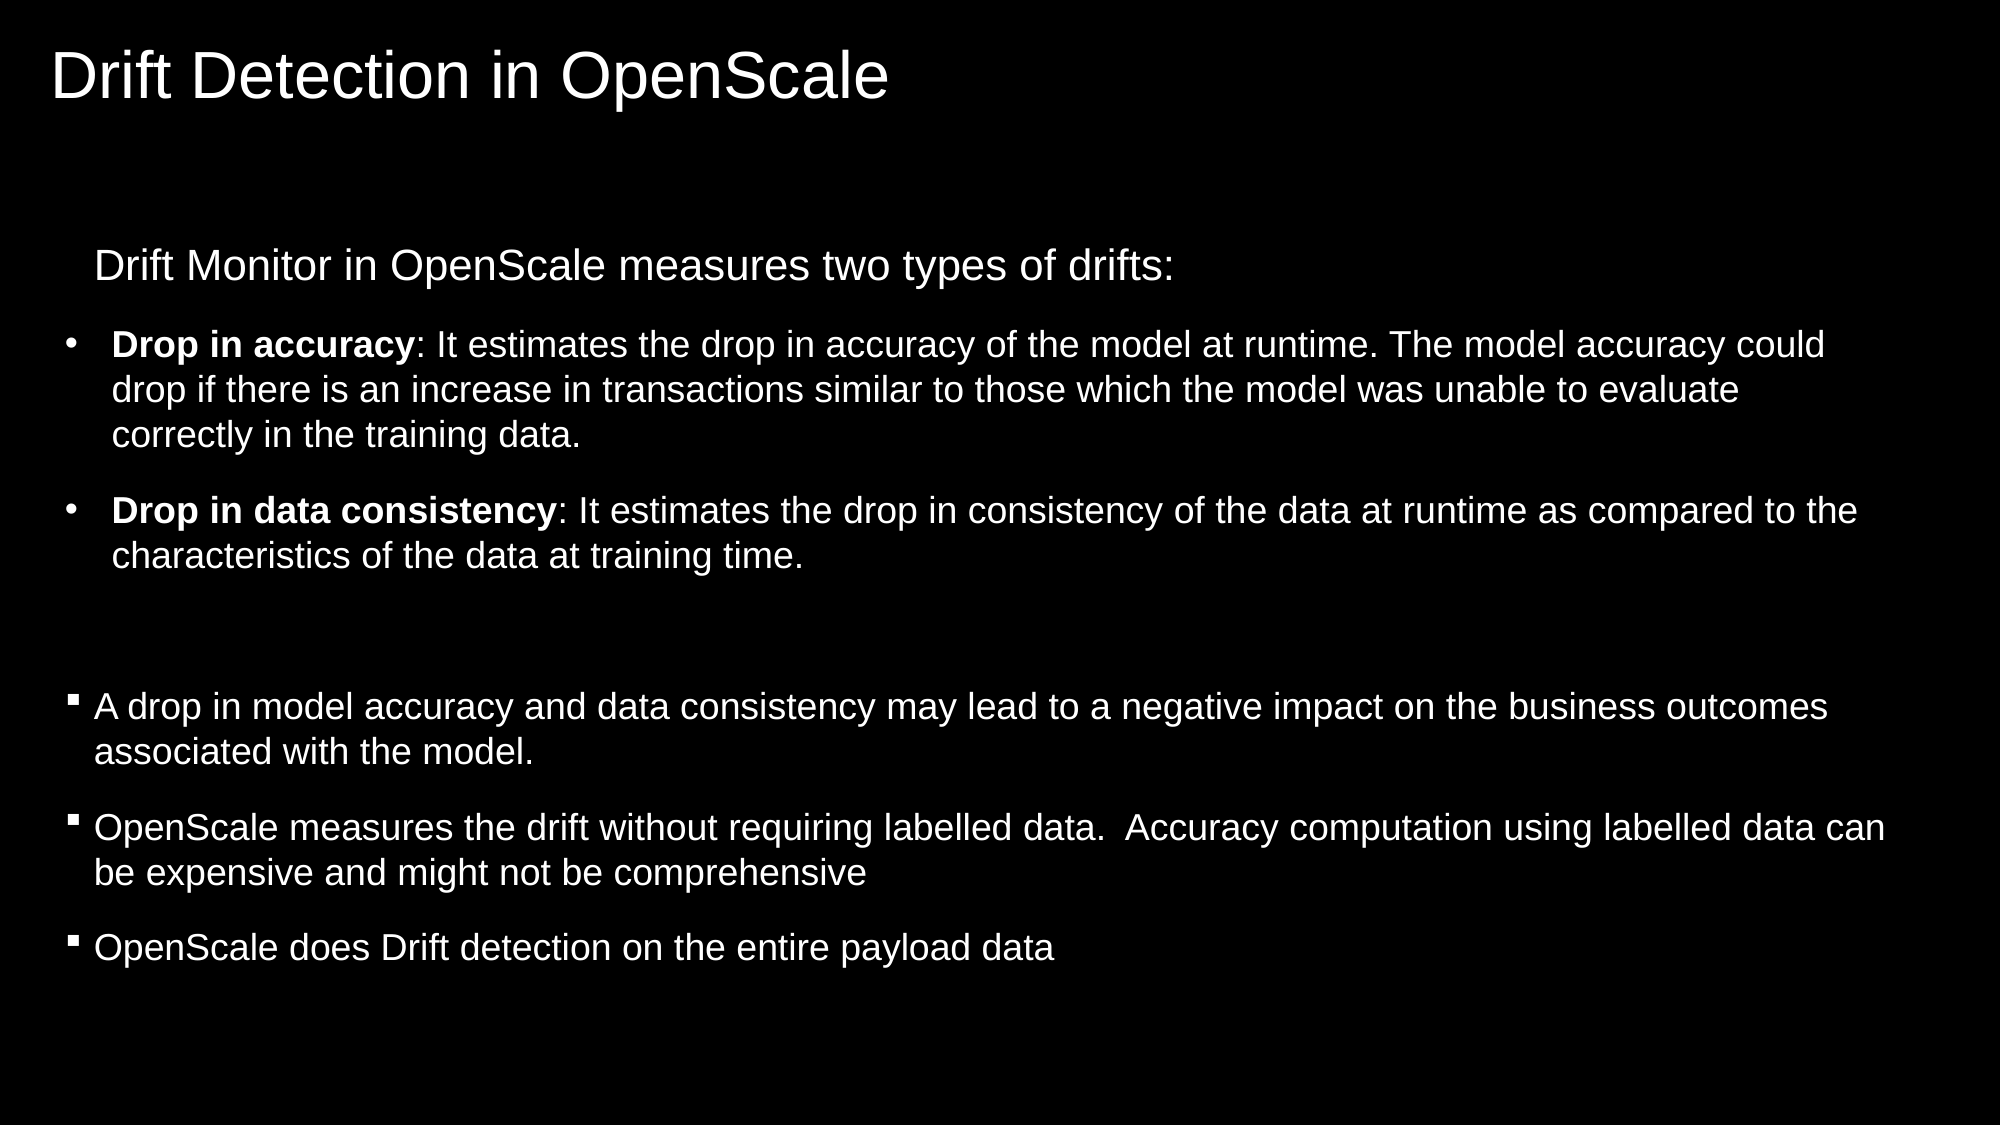

Drift Detection in OpenScale
Drift Monitor in OpenScale measures two types of drifts:
Drop in accuracy: It estimates the drop in accuracy of the model at runtime. The model accuracy could drop if there is an increase in transactions similar to those which the model was unable to evaluate correctly in the training data.
Drop in data consistency: It estimates the drop in consistency of the data at runtime as compared to the characteristics of the data at training time.

A drop in model accuracy and data consistency may lead to a negative impact on the business outcomes associated with the model.
OpenScale measures the drift without requiring labelled data.  Accuracy computation using labelled data can be expensive and might not be comprehensive
OpenScale does Drift detection on the entire payload data
IBM Cloud / Watson and Cloud Platform / © 2018 IBM Corporation